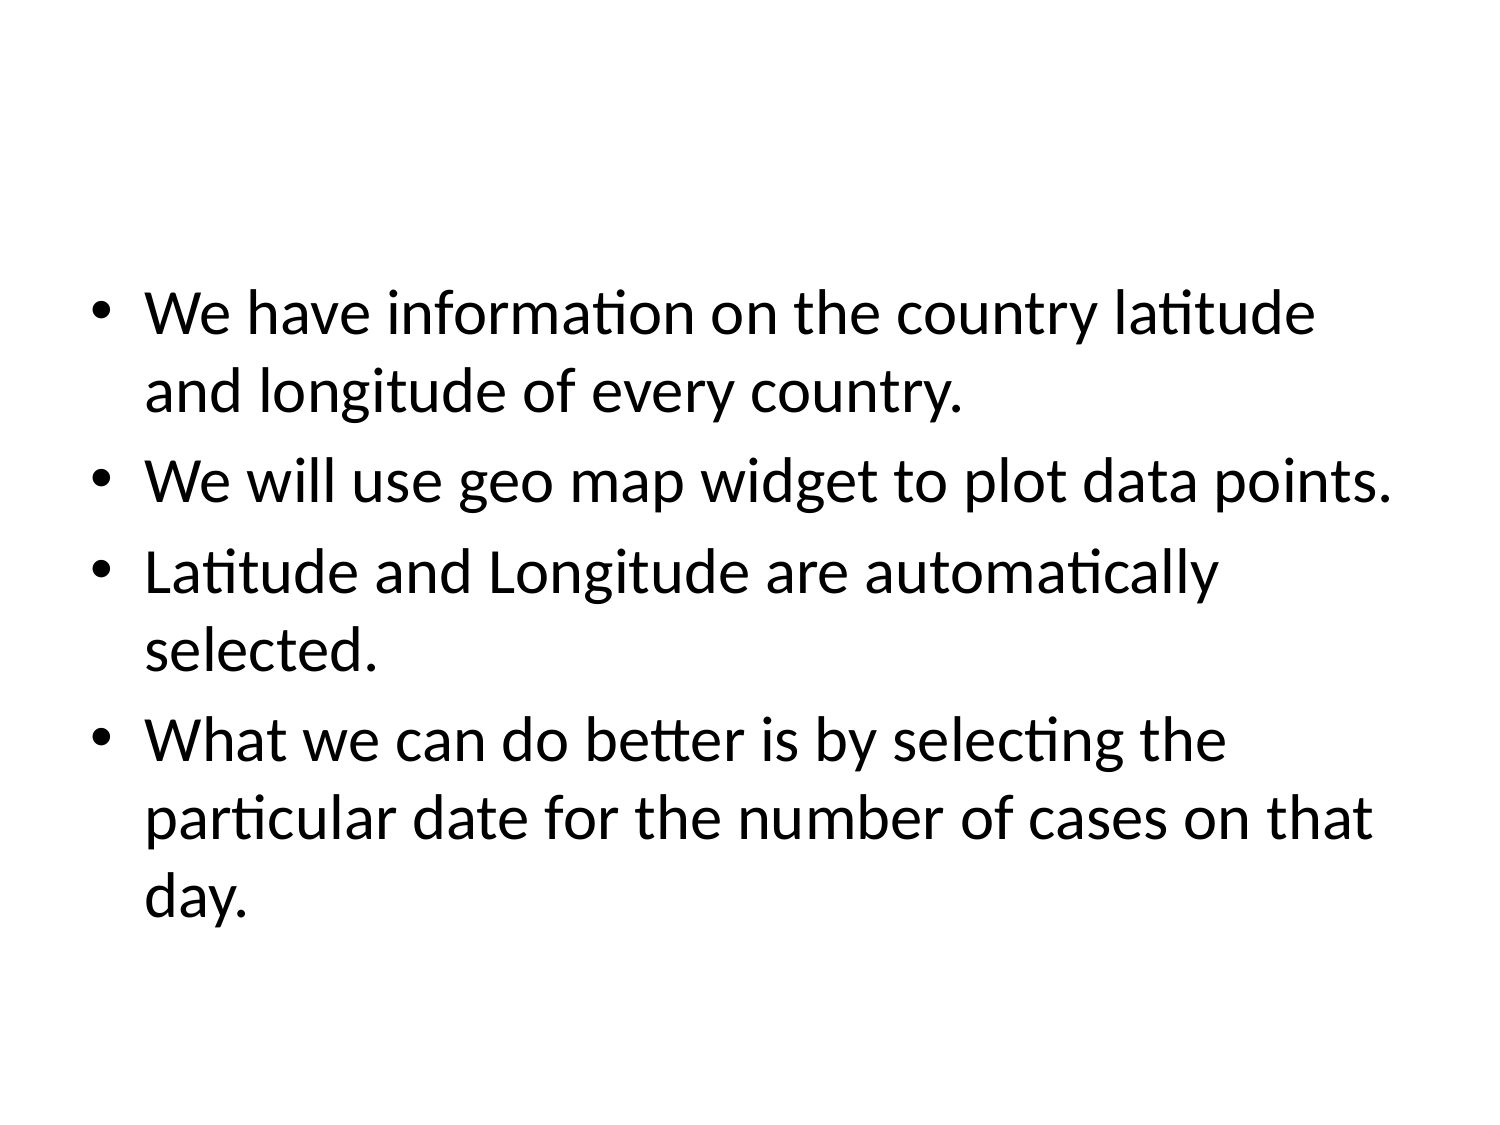

#
We have information on the country latitude and longitude of every country.
We will use geo map widget to plot data points.
Latitude and Longitude are automatically selected.
What we can do better is by selecting the particular date for the number of cases on that day.